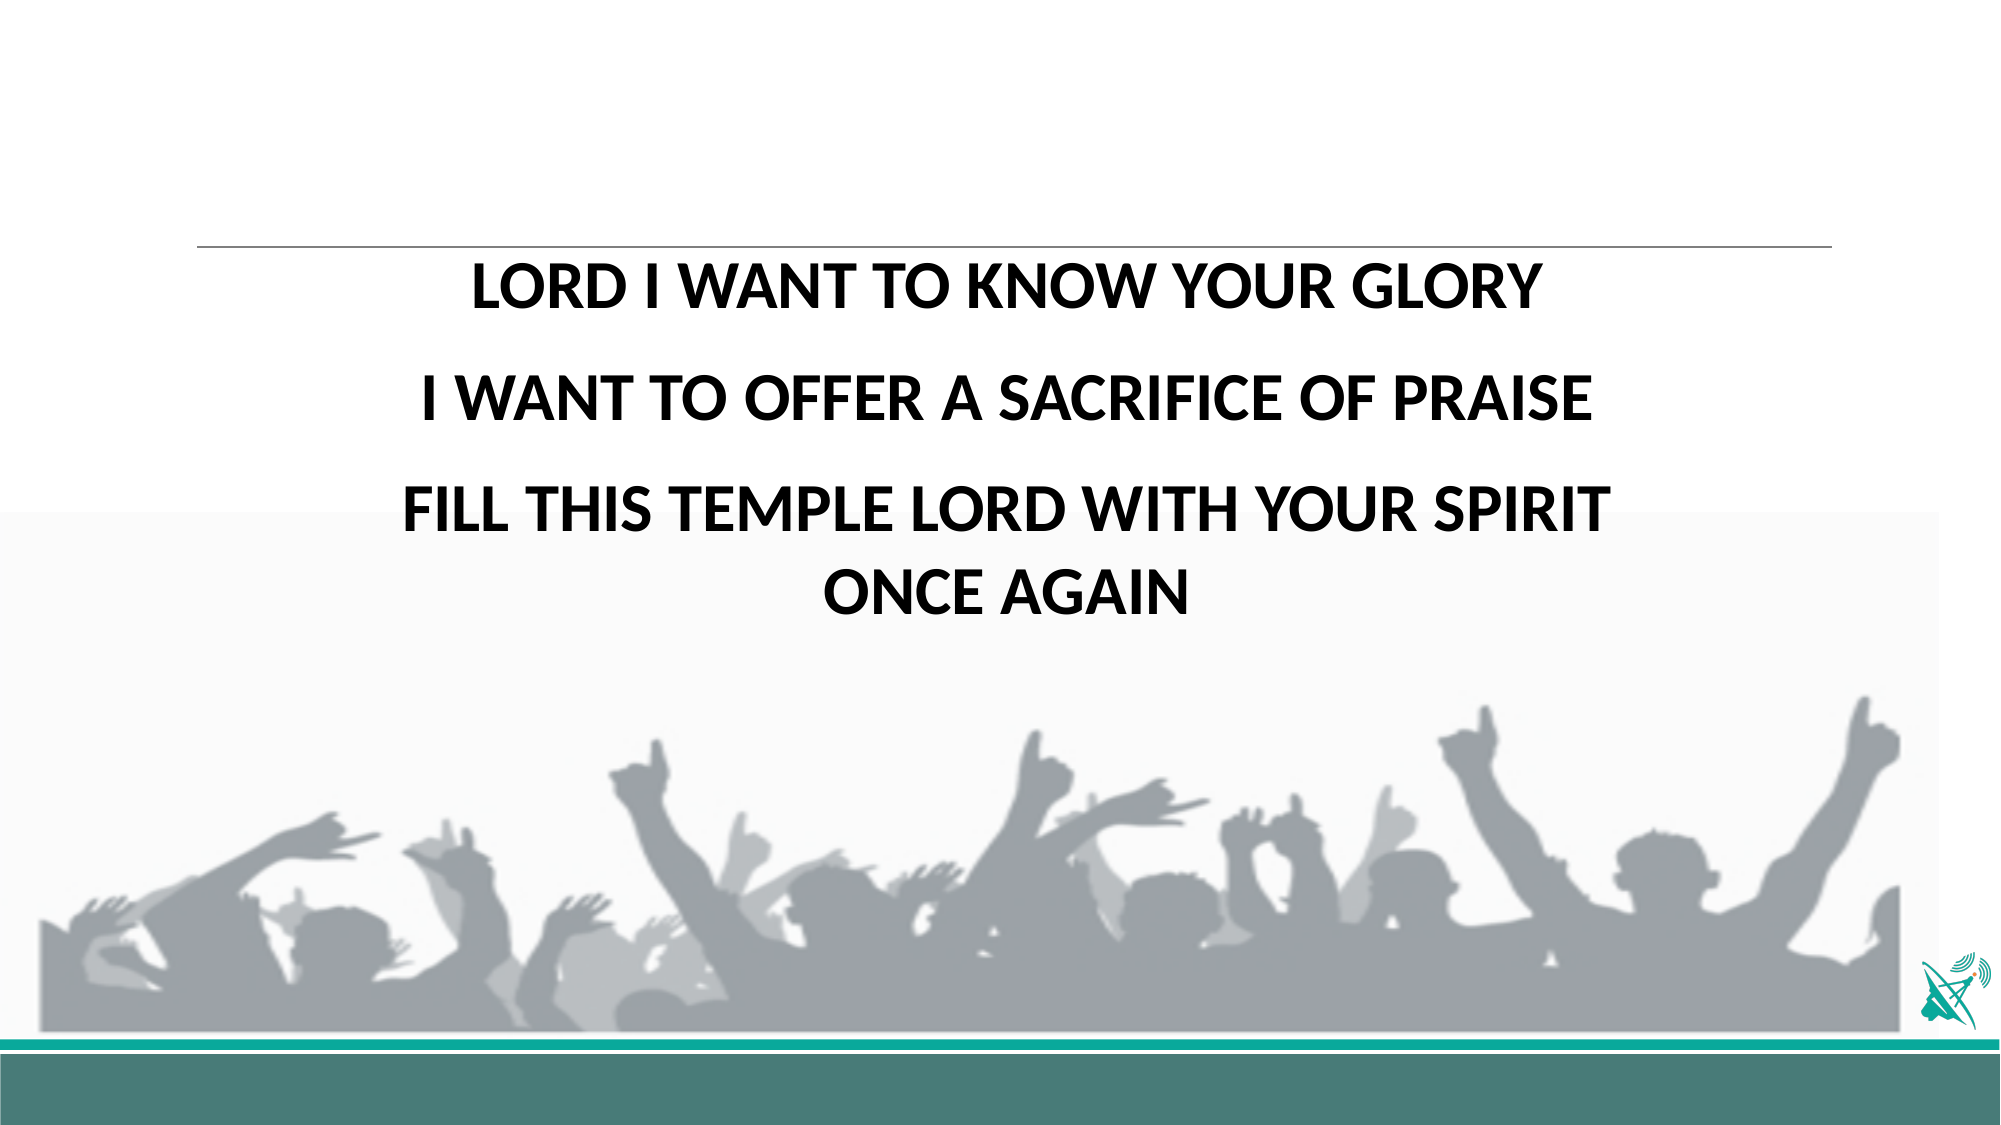

LORD I WANT TO KNOW YOUR GLORY
I WANT TO OFFER A SACRIFICE OF PRAISE
FILL THIS TEMPLE LORD WITH YOUR SPIRIT ONCE AGAIN